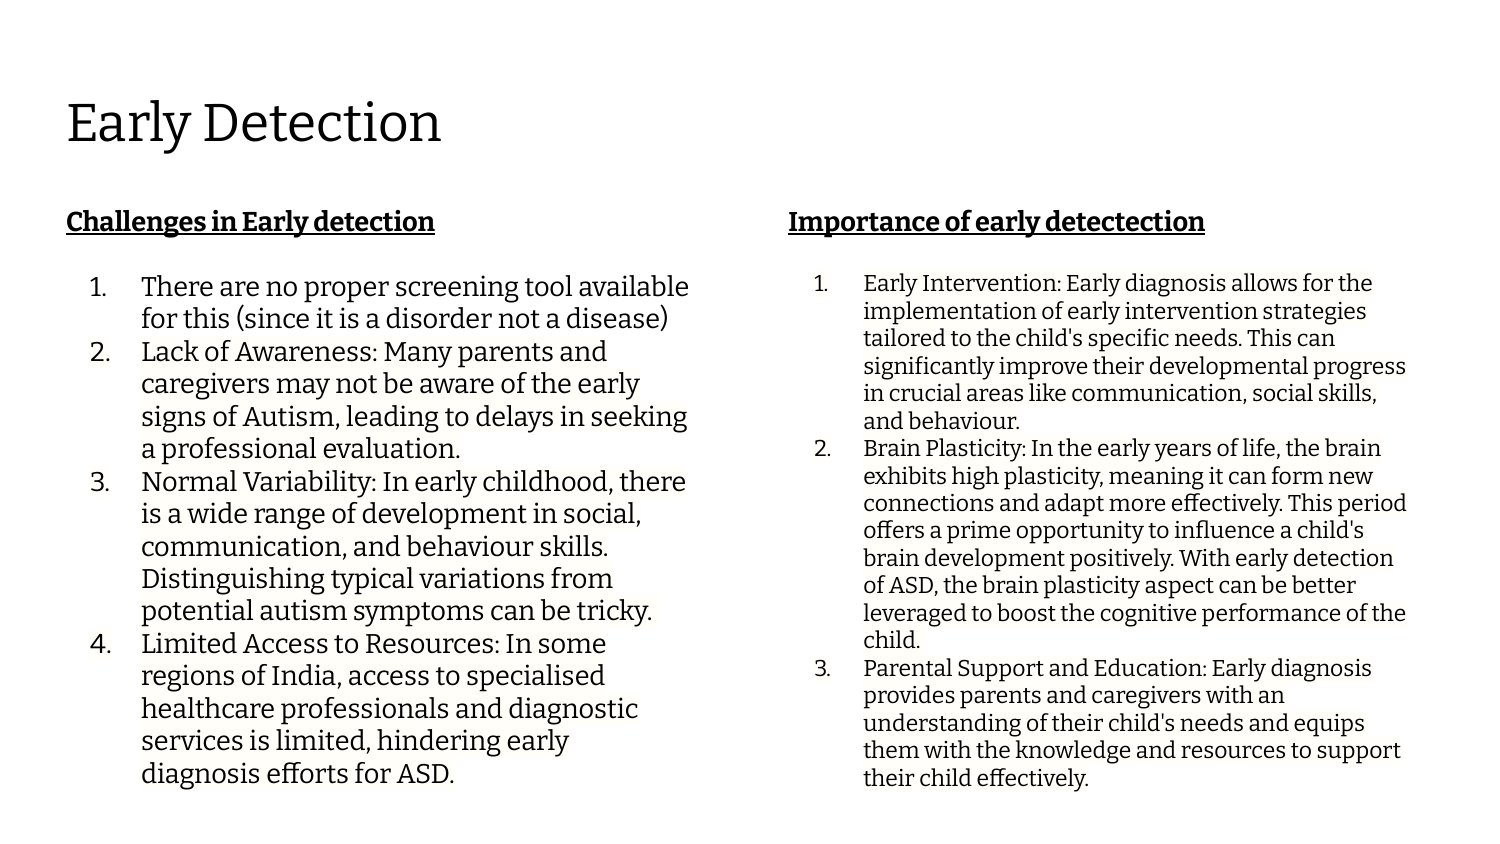

# Early Detection
Challenges in Early detection

There are no proper screening tool available for this (since it is a disorder not a disease)
Lack of Awareness: Many parents and caregivers may not be aware of the early signs of Autism, leading to delays in seeking a professional evaluation.
Normal Variability: In early childhood, there is a wide range of development in social, communication, and behaviour skills. Distinguishing typical variations from potential autism symptoms can be tricky.
Limited Access to Resources: In some regions of India, access to specialised healthcare professionals and diagnostic services is limited, hindering early diagnosis efforts for ASD.

Importance of early detectection

Early Intervention: Early diagnosis allows for the implementation of early intervention strategies tailored to the child's specific needs. This can significantly improve their developmental progress in crucial areas like communication, social skills, and behaviour.
Brain Plasticity: In the early years of life, the brain exhibits high plasticity, meaning it can form new connections and adapt more effectively. This period offers a prime opportunity to influence a child's brain development positively. With early detection of ASD, the brain plasticity aspect can be better leveraged to boost the cognitive performance of the child.
Parental Support and Education: Early diagnosis provides parents and caregivers with an understanding of their child's needs and equips them with the knowledge and resources to support their child effectively.